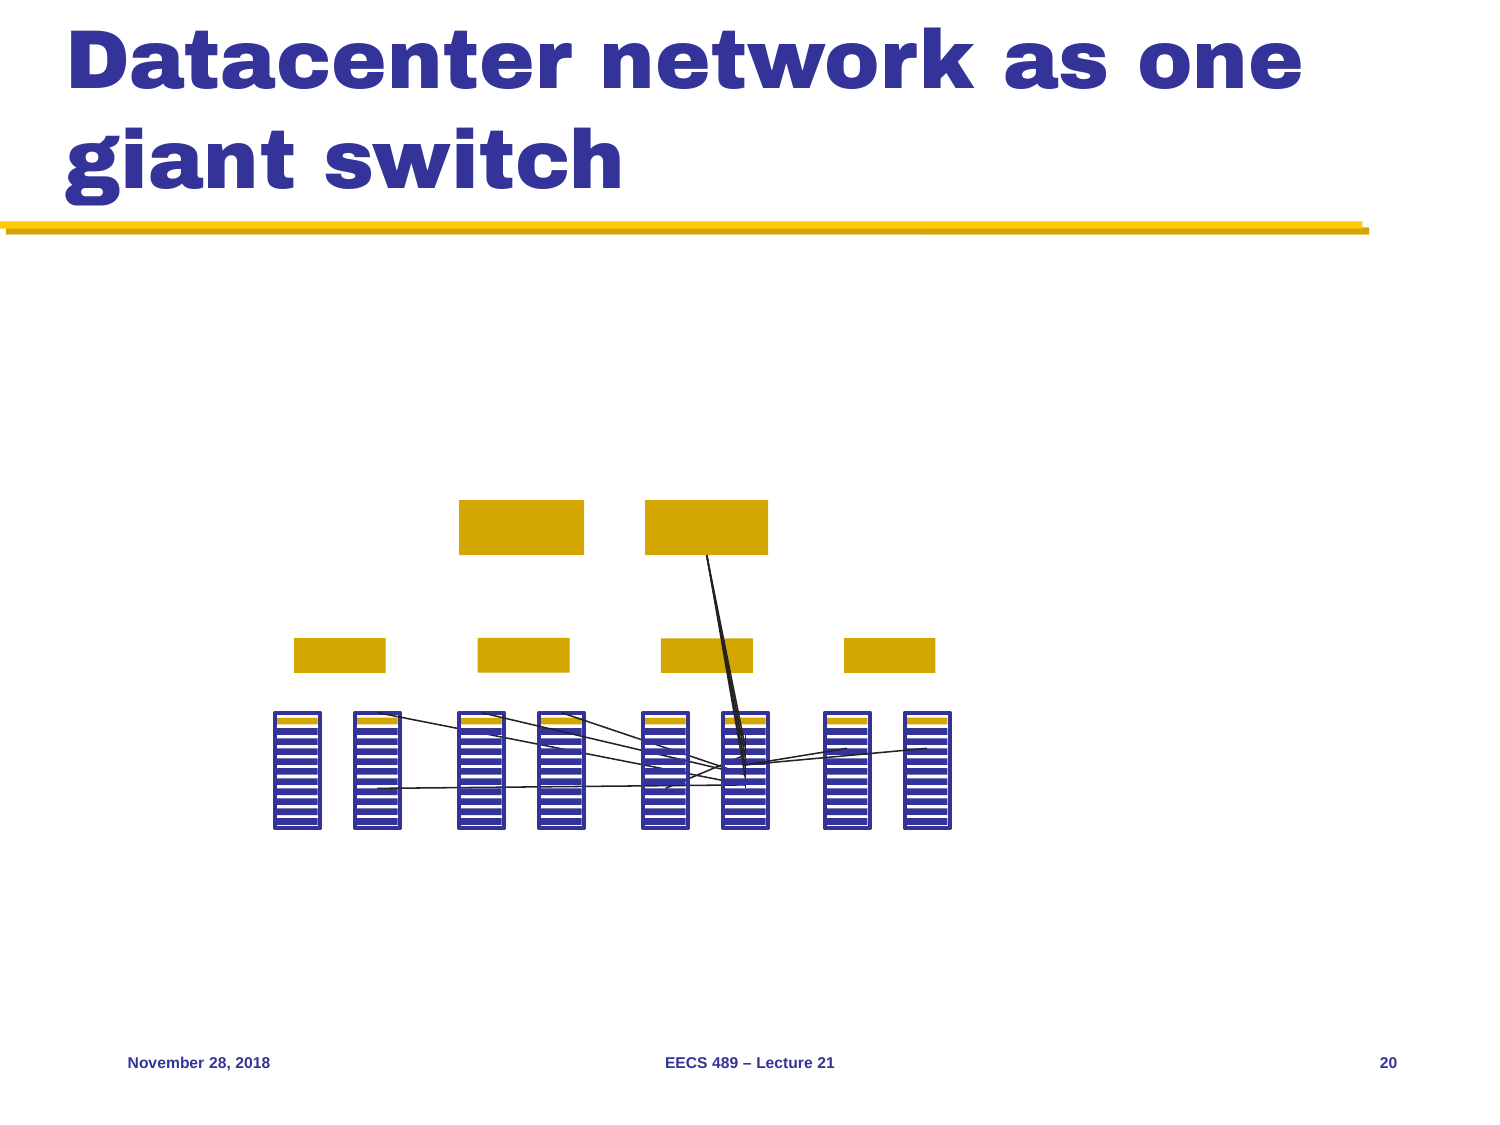

# Datacenter network as one giant switch

November 28, 2018
EECS 489 – Lecture 21
20